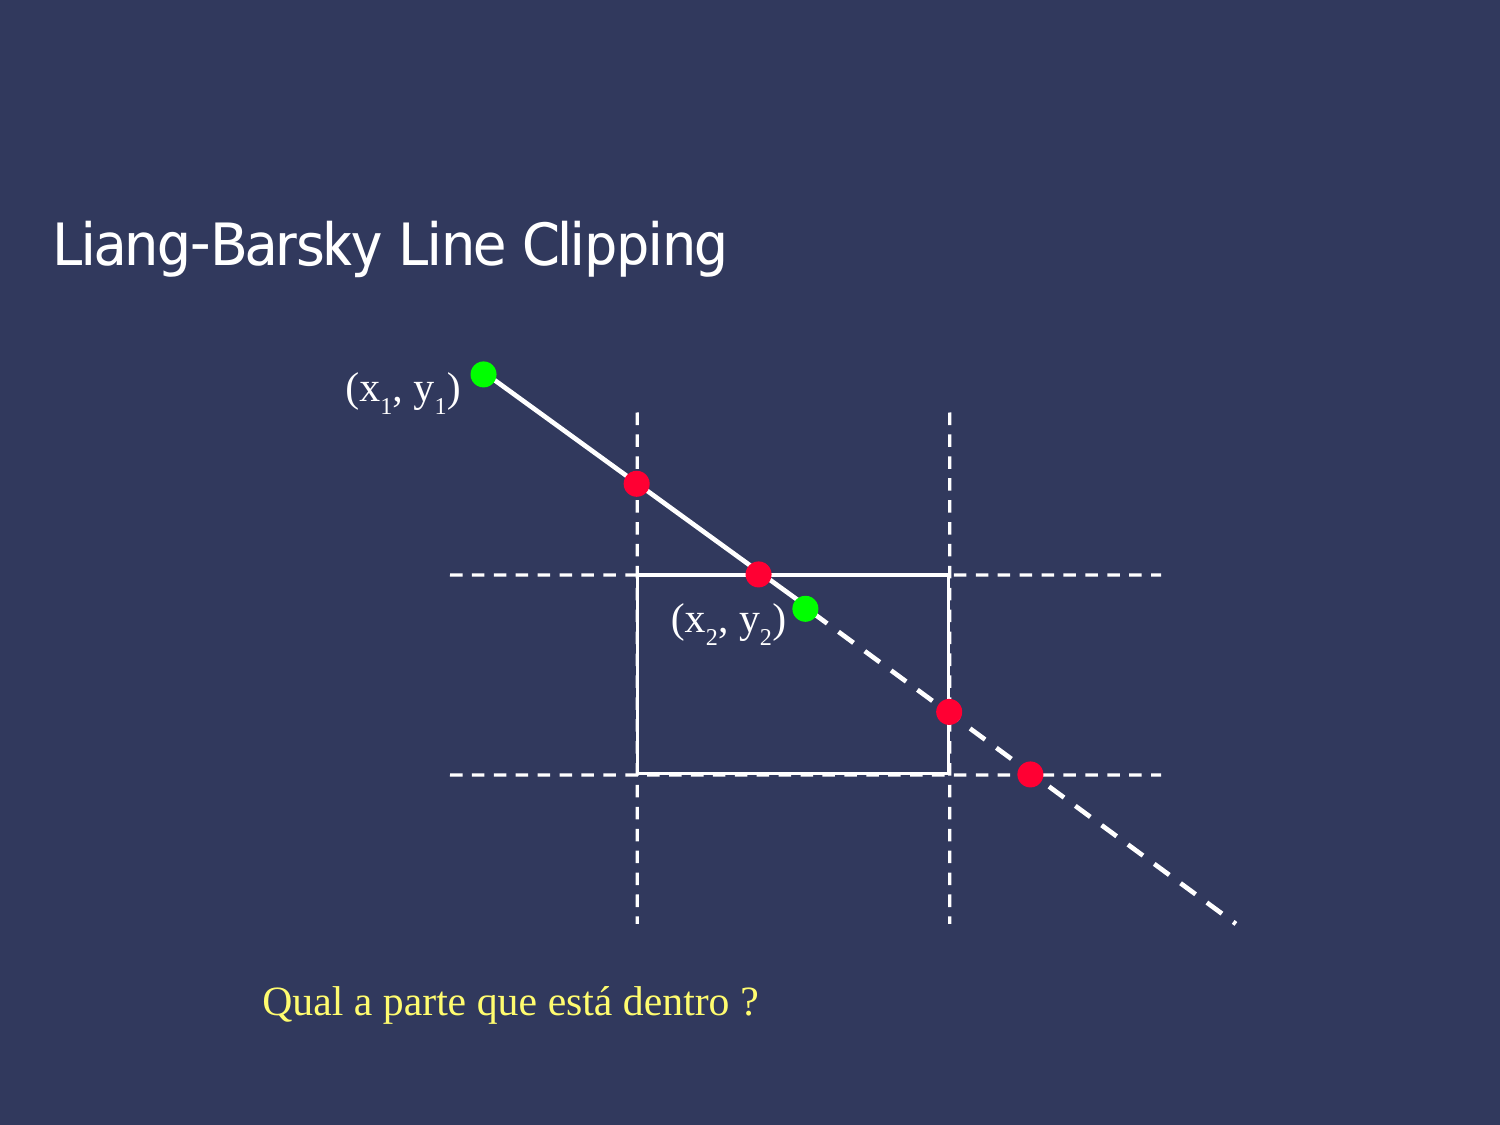

Liang-Barsky Line Clipping
(x1, y1)

(x2, y2)
Qual a parte que está dentro ?